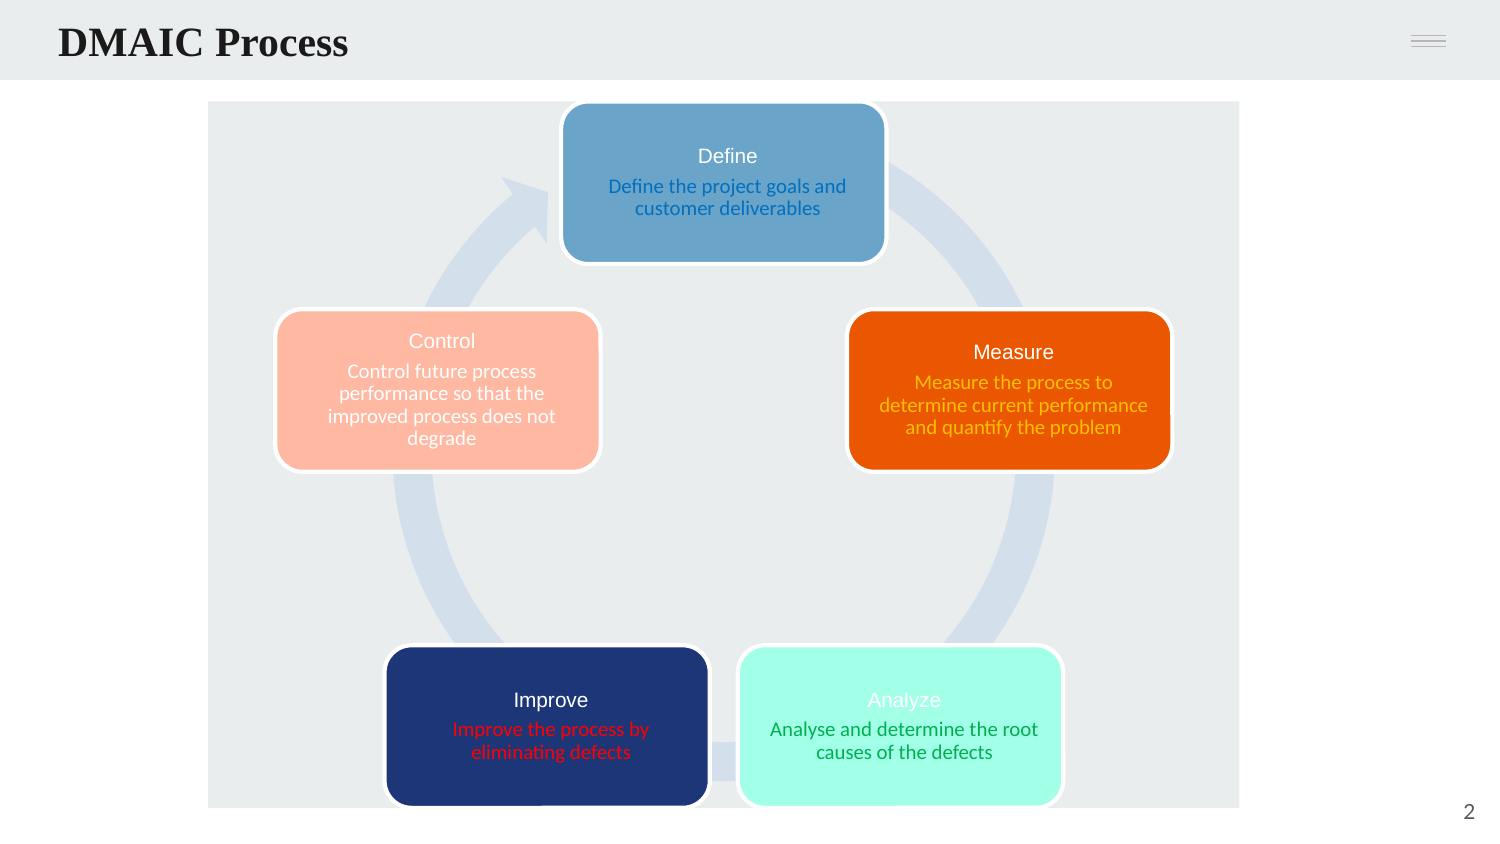

DMAIC Process
Define
Define the project goals and customer deliverables
Measure
Measure the process to determine current performance and quantify the problem
Analyze
Analyse and determine the root causes of the defects
Improve
Improve the process by eliminating defects
Control
Control future process performance so that the improved process does not degrade
2